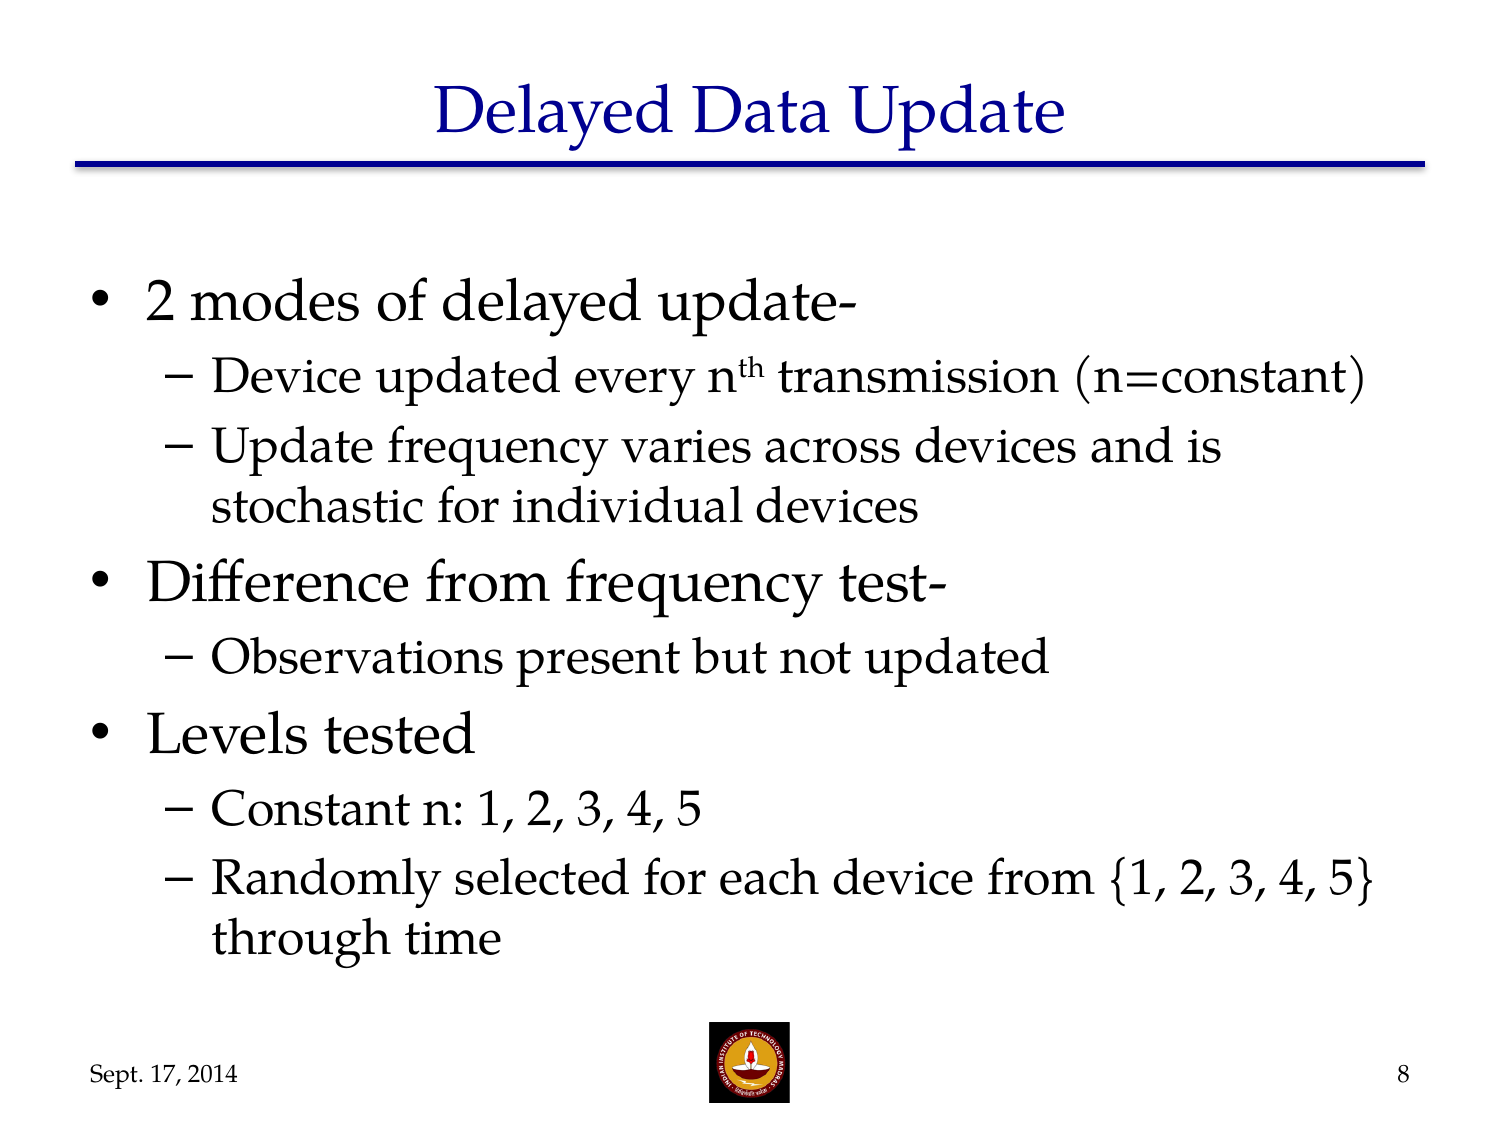

# Delayed Data Update
2 modes of delayed update-
Device updated every nth transmission (n=constant)
Update frequency varies across devices and is stochastic for individual devices
Difference from frequency test-
Observations present but not updated
Levels tested
Constant n: 1, 2, 3, 4, 5
Randomly selected for each device from {1, 2, 3, 4, 5} through time
Sept. 17, 2014
8